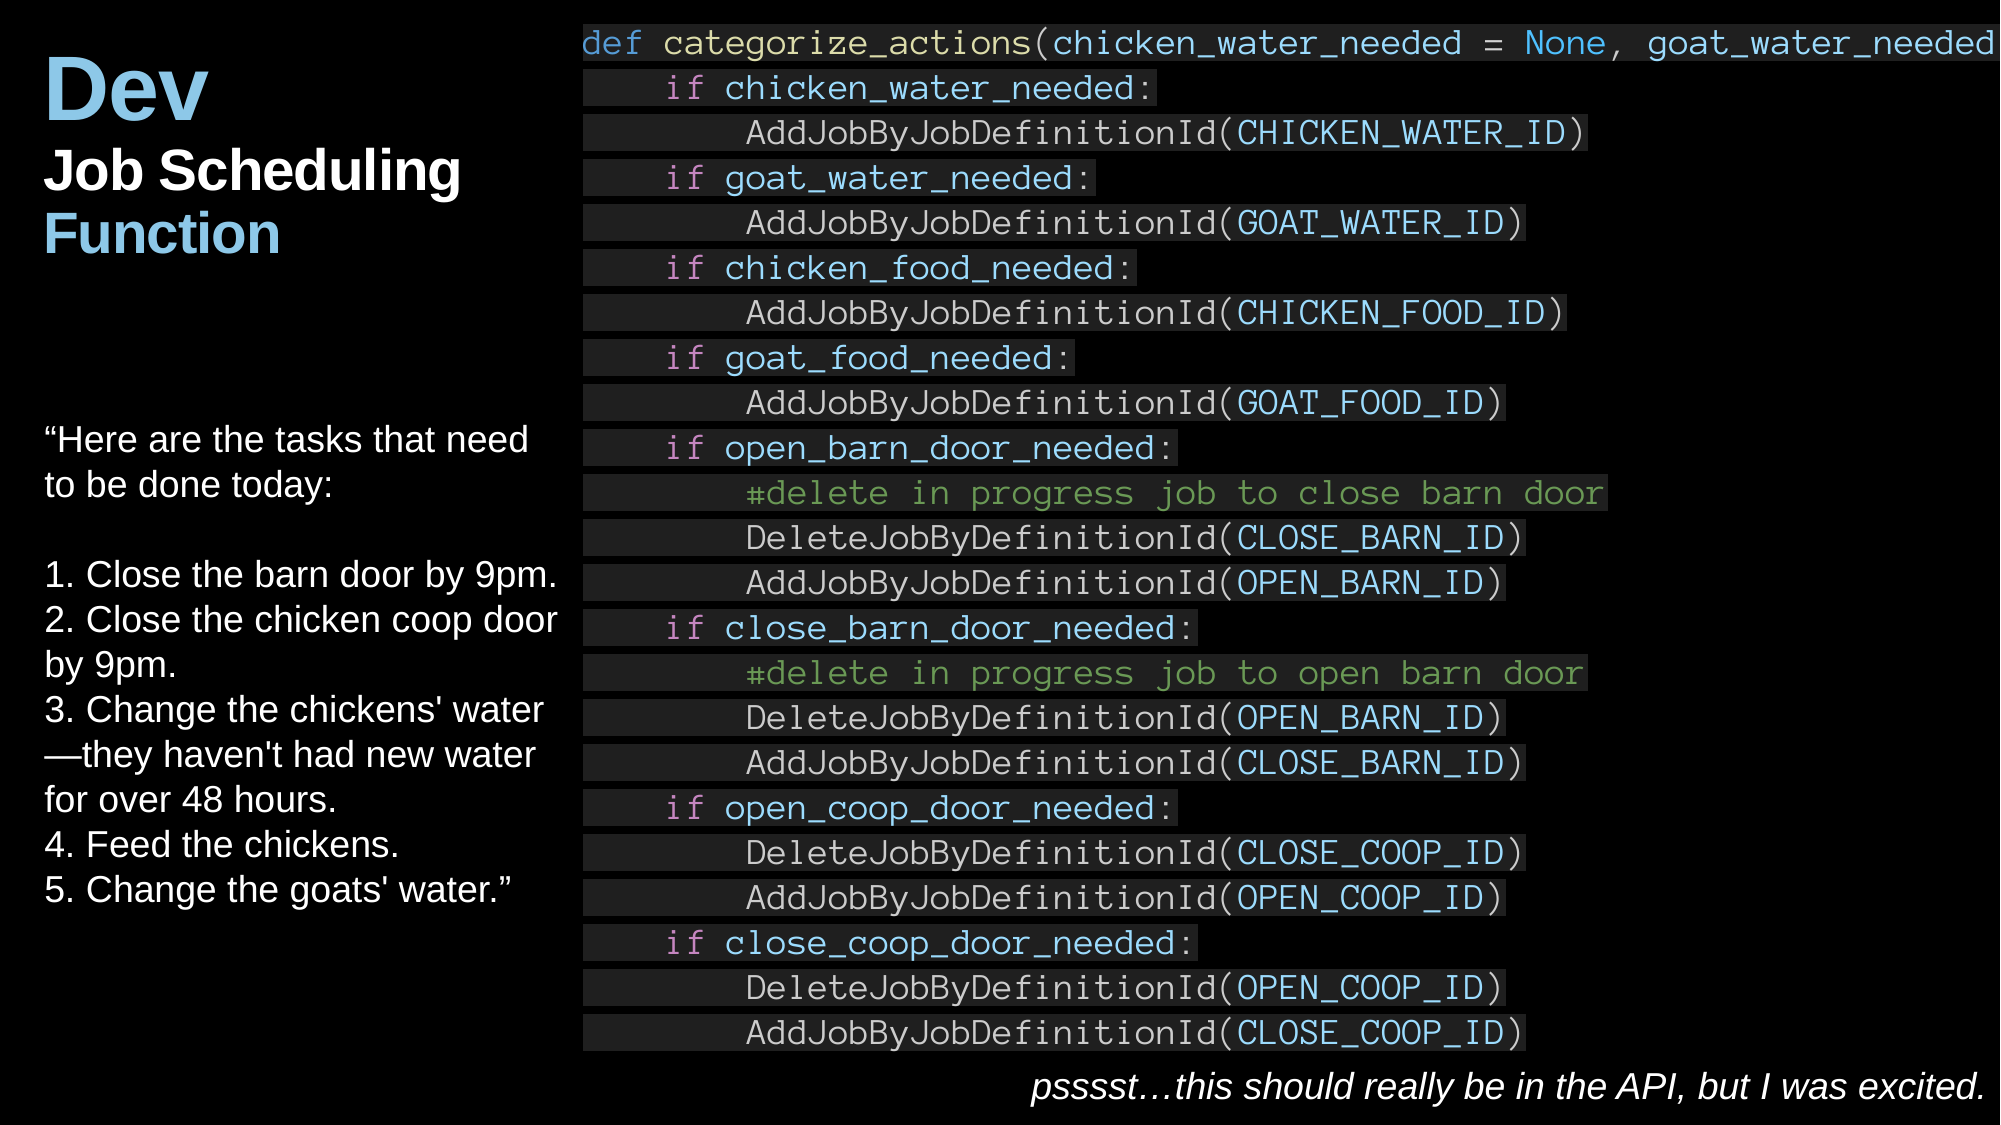

def categorize_actions(chicken_water_needed = None, goat_water_needed
    if chicken_water_needed:
        AddJobByJobDefinitionId(CHICKEN_WATER_ID)
    if goat_water_needed:
        AddJobByJobDefinitionId(GOAT_WATER_ID)
    if chicken_food_needed:
        AddJobByJobDefinitionId(CHICKEN_FOOD_ID)
    if goat_food_needed:
        AddJobByJobDefinitionId(GOAT_FOOD_ID)
    if open_barn_door_needed:
        #delete in progress job to close barn door
        DeleteJobByDefinitionId(CLOSE_BARN_ID)
        AddJobByJobDefinitionId(OPEN_BARN_ID)
    if close_barn_door_needed:
        #delete in progress job to open barn door
        DeleteJobByDefinitionId(OPEN_BARN_ID)
        AddJobByJobDefinitionId(CLOSE_BARN_ID)
    if open_coop_door_needed:
        DeleteJobByDefinitionId(CLOSE_COOP_ID)
        AddJobByJobDefinitionId(OPEN_COOP_ID)
    if close_coop_door_needed:
        DeleteJobByDefinitionId(OPEN_COOP_ID)
        AddJobByJobDefinitionId(CLOSE_COOP_ID)

Dev
Job Scheduling
Function

“Here are the tasks that need to be done today:

1. Close the barn door by 9pm.
2. Close the chicken coop door by 9pm.
3. Change the chickens' water—they haven't had new water for over 48 hours.
4. Feed the chickens.
5. Change the goats' water.”
psssst…this should really be in the API, but I was excited.